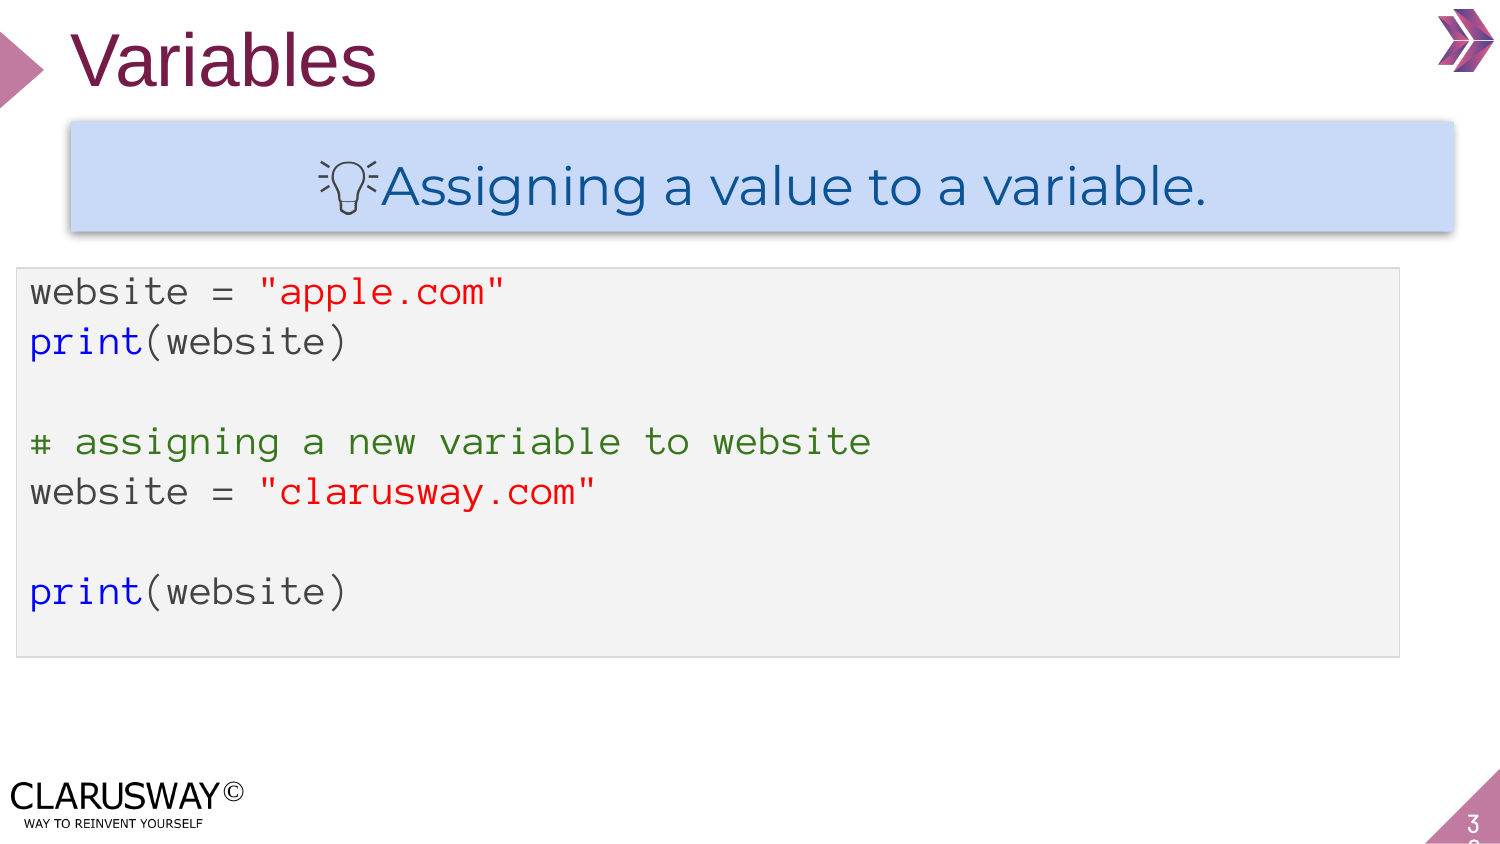

Variables
💡Assigning a value to a variable.
website = "apple.com"
print(website)

# assigning a new variable to website
website = "clarusway.com"

print(website)

30